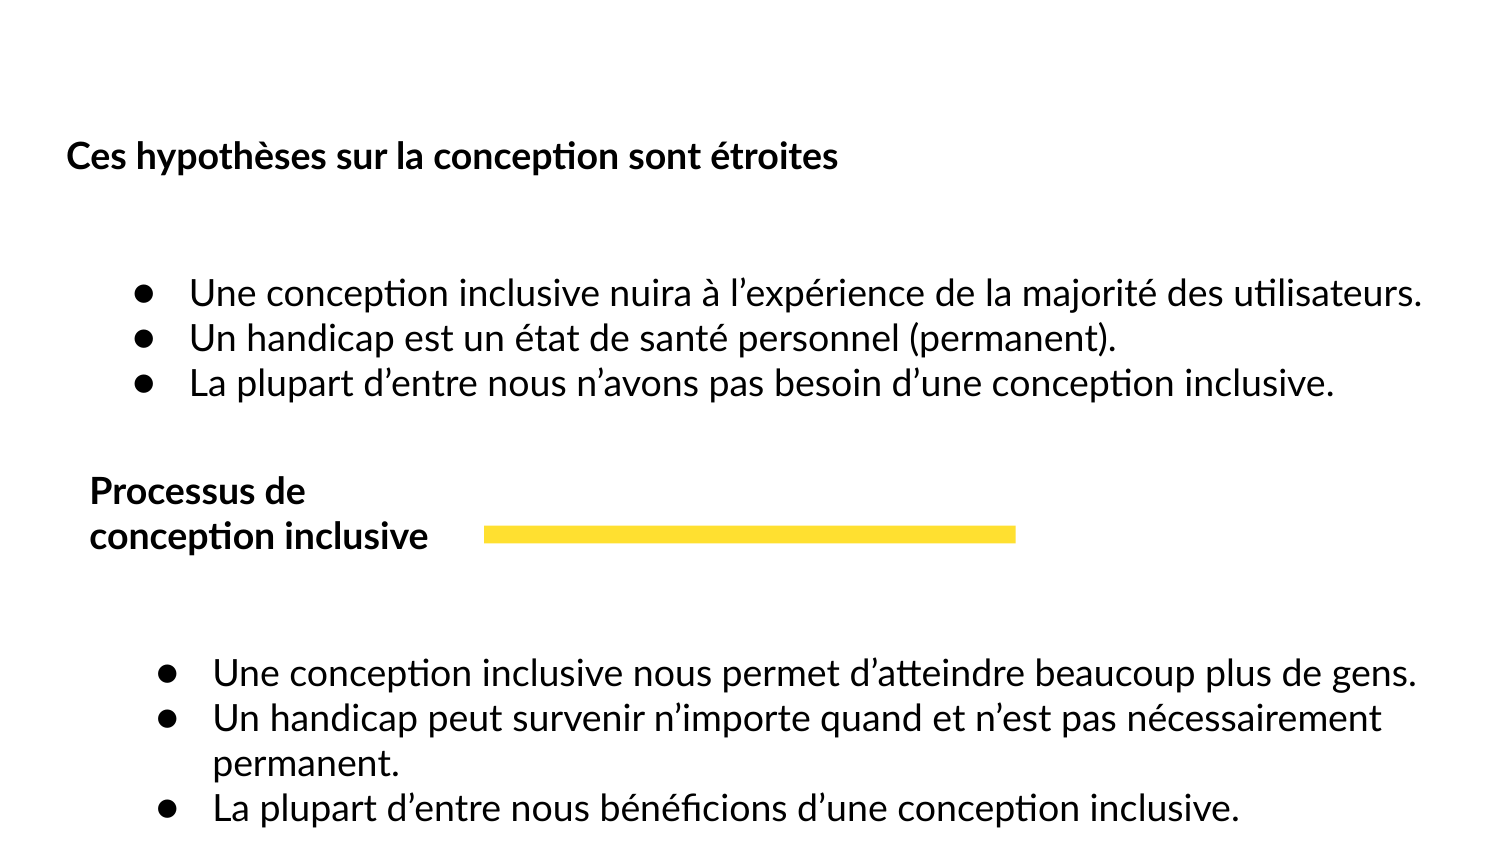

# Ces hypothèses sur la conception sont étroites
Une conception inclusive nuira à l’expérience de la majorité des utilisateurs.
Un handicap est un état de santé personnel (permanent).
La plupart d’entre nous n’avons pas besoin d’une conception inclusive.
Processus de
conception inclusive
Une conception inclusive nous permet d’atteindre beaucoup plus de gens.
Un handicap peut survenir n’importe quand et n’est pas nécessairement permanent.
La plupart d’entre nous bénéficions d’une conception inclusive.